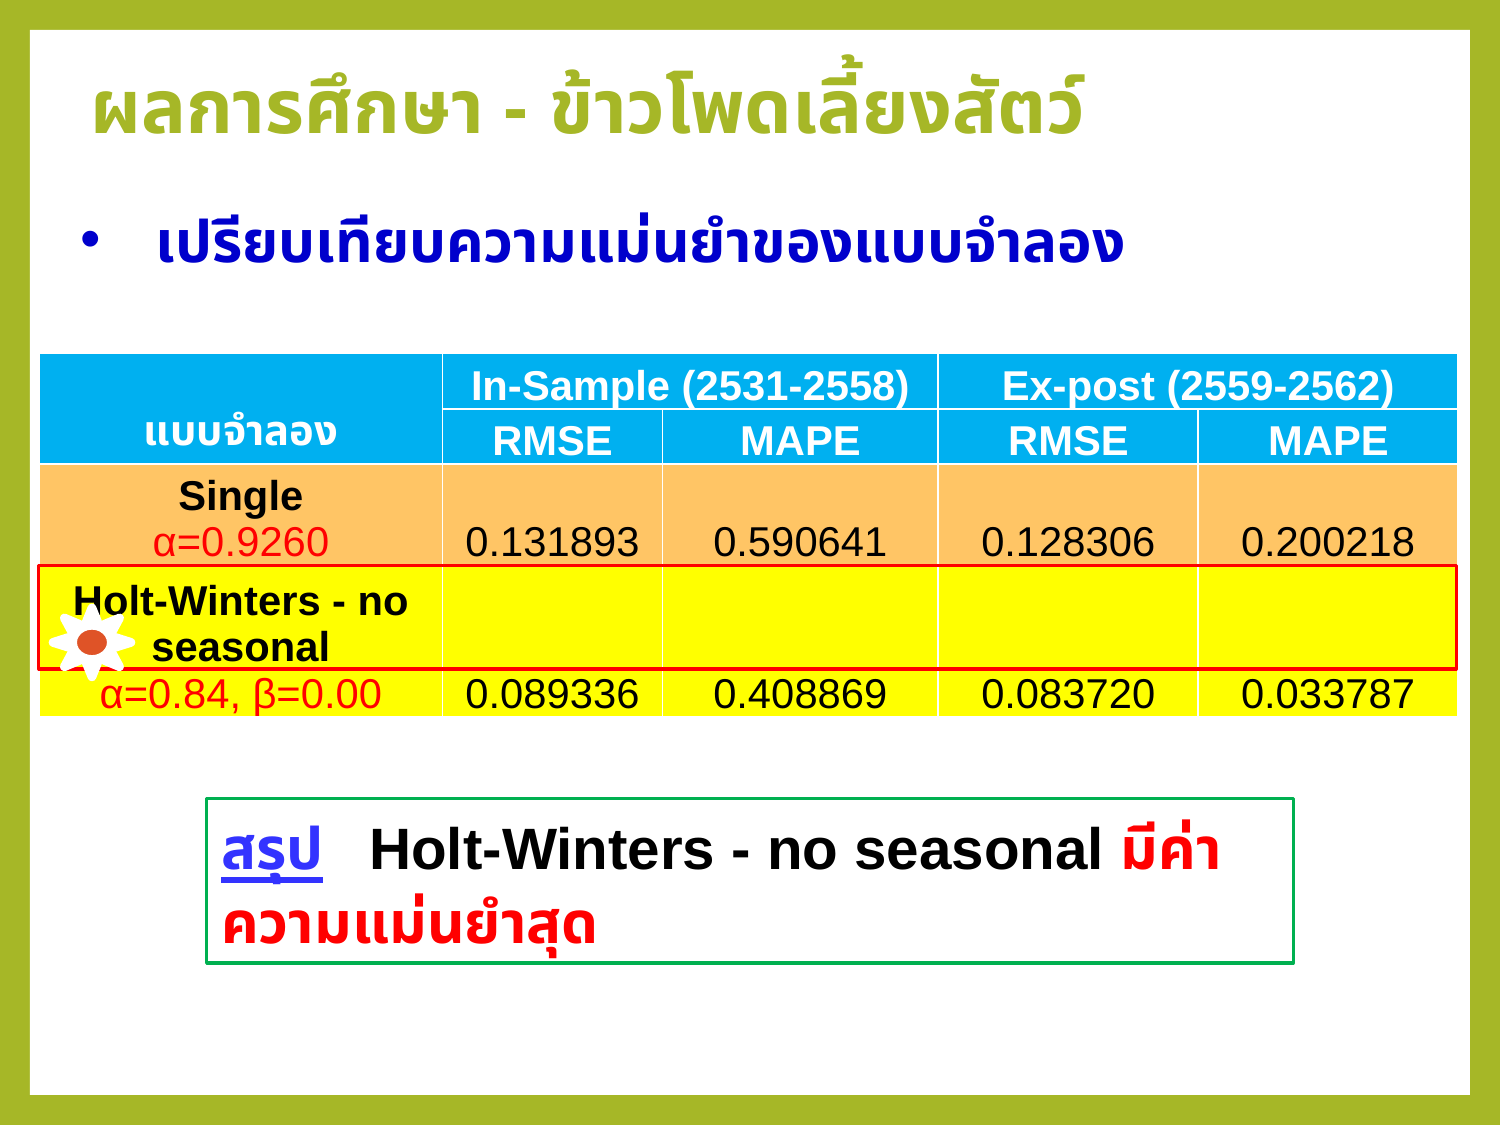

# ผลการศึกษา - ข้าวโพดเลี้ยงสัตว์
เปรียบเทียบความแม่นยำของแบบจำลอง
| แบบจำลอง | In-Sample (2531-2558) |  | Ex-post (2559-2562) |  |
| --- | --- | --- | --- | --- |
|  | RMSE | MAPE | RMSE | MAPE |
| Single α=0.9260 | 0.131893 | 0.590641 | 0.128306 | 0.200218 |
| Holt-Winters - no seasonal α=0.84, β=0.00 | 0.089336 | 0.408869 | 0.083720 | 0.033787 |

สรุป   Holt-Winters - no seasonal มีค่าความแม่นยำสุด